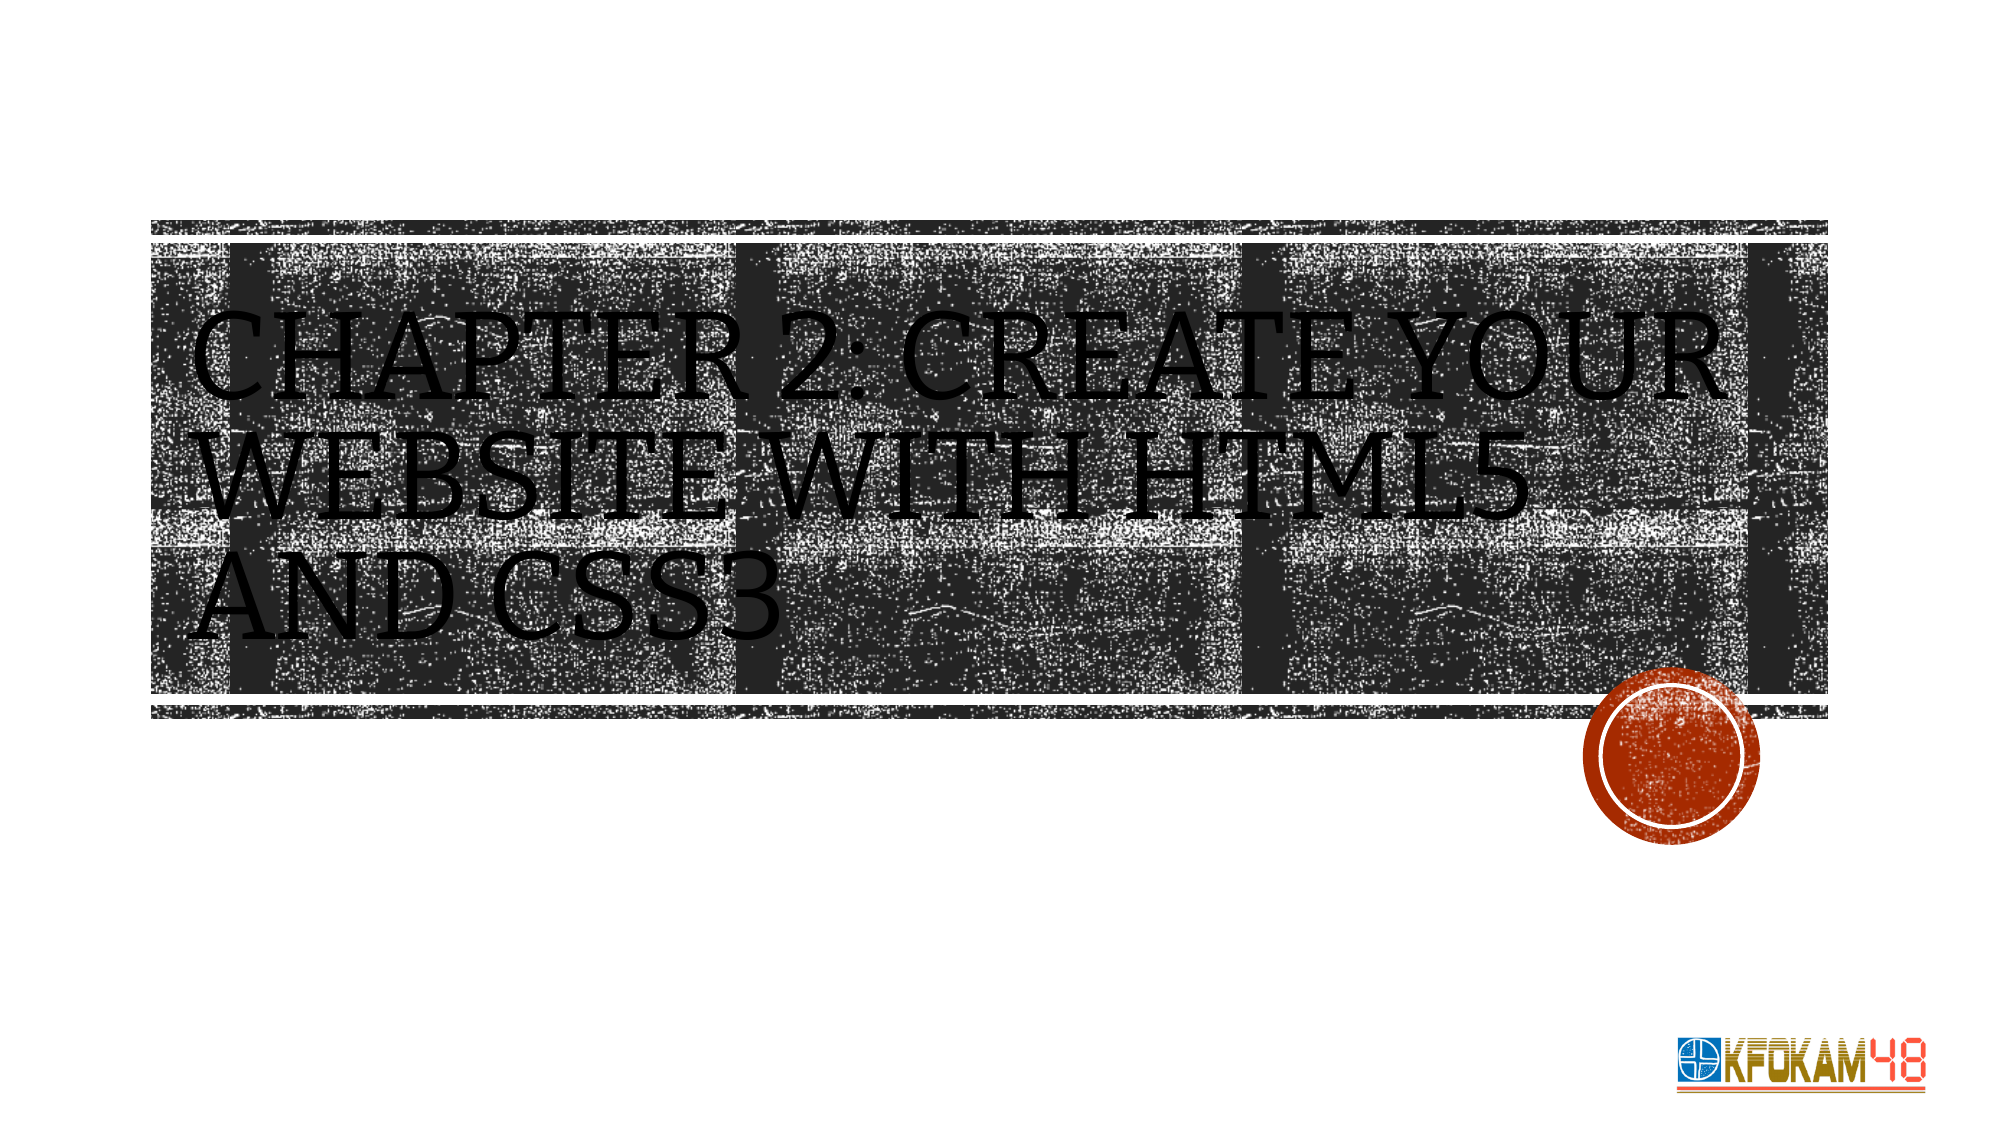

# CHAPTER 2: Create your website with HTML5 and CSS3